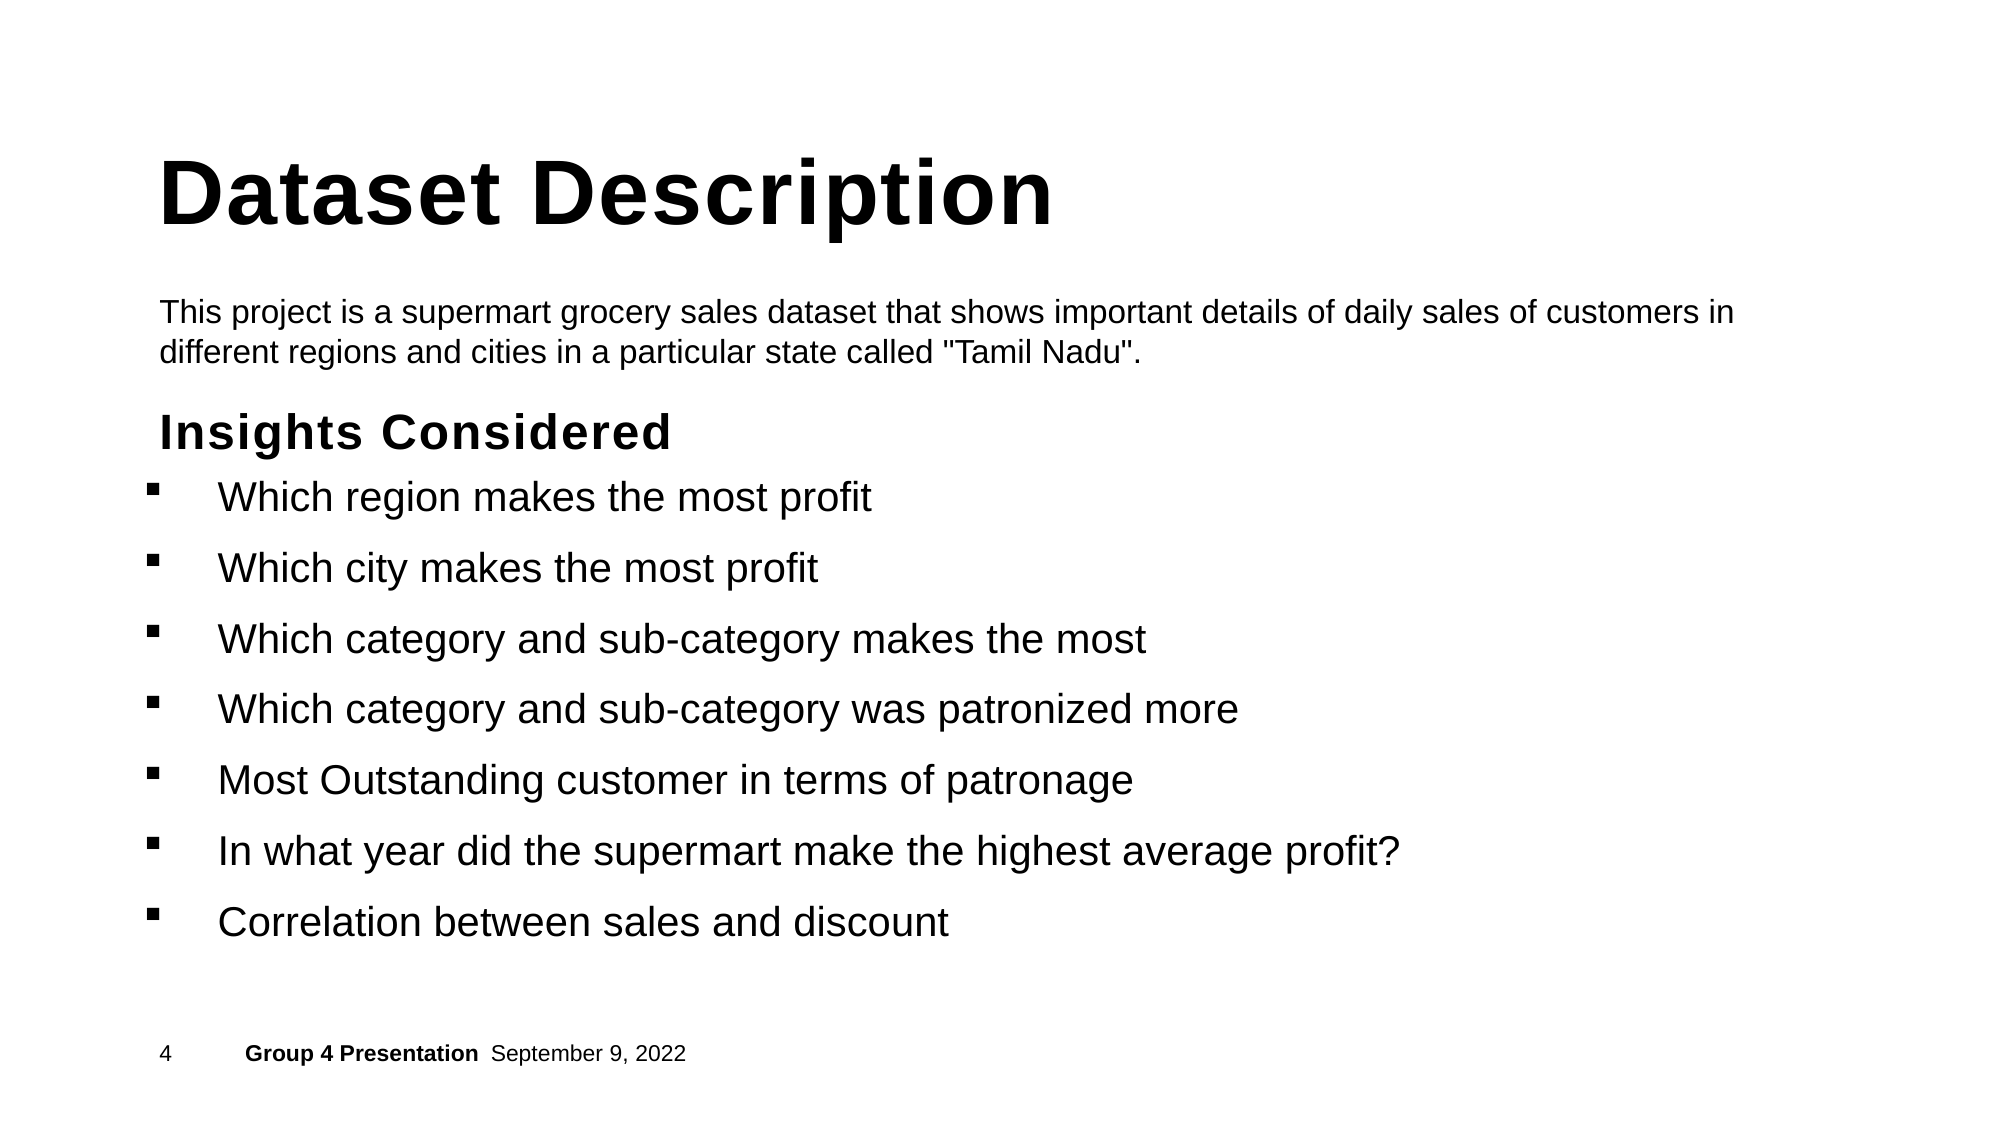

# Dataset Description
This project is a supermart grocery sales dataset that shows important details of daily sales of customers in different regions and cities in a particular state called "Tamil Nadu".
Insights Considered
    Which region makes the most profit
    Which city makes the most profit
    Which category and sub-category makes the most
    Which category and sub-category was patronized more
    Most Outstanding customer in terms of patronage
    In what year did the supermart make the highest average profit?
    Correlation between sales and discount
4
Group 4 Presentation
September 9, 2022